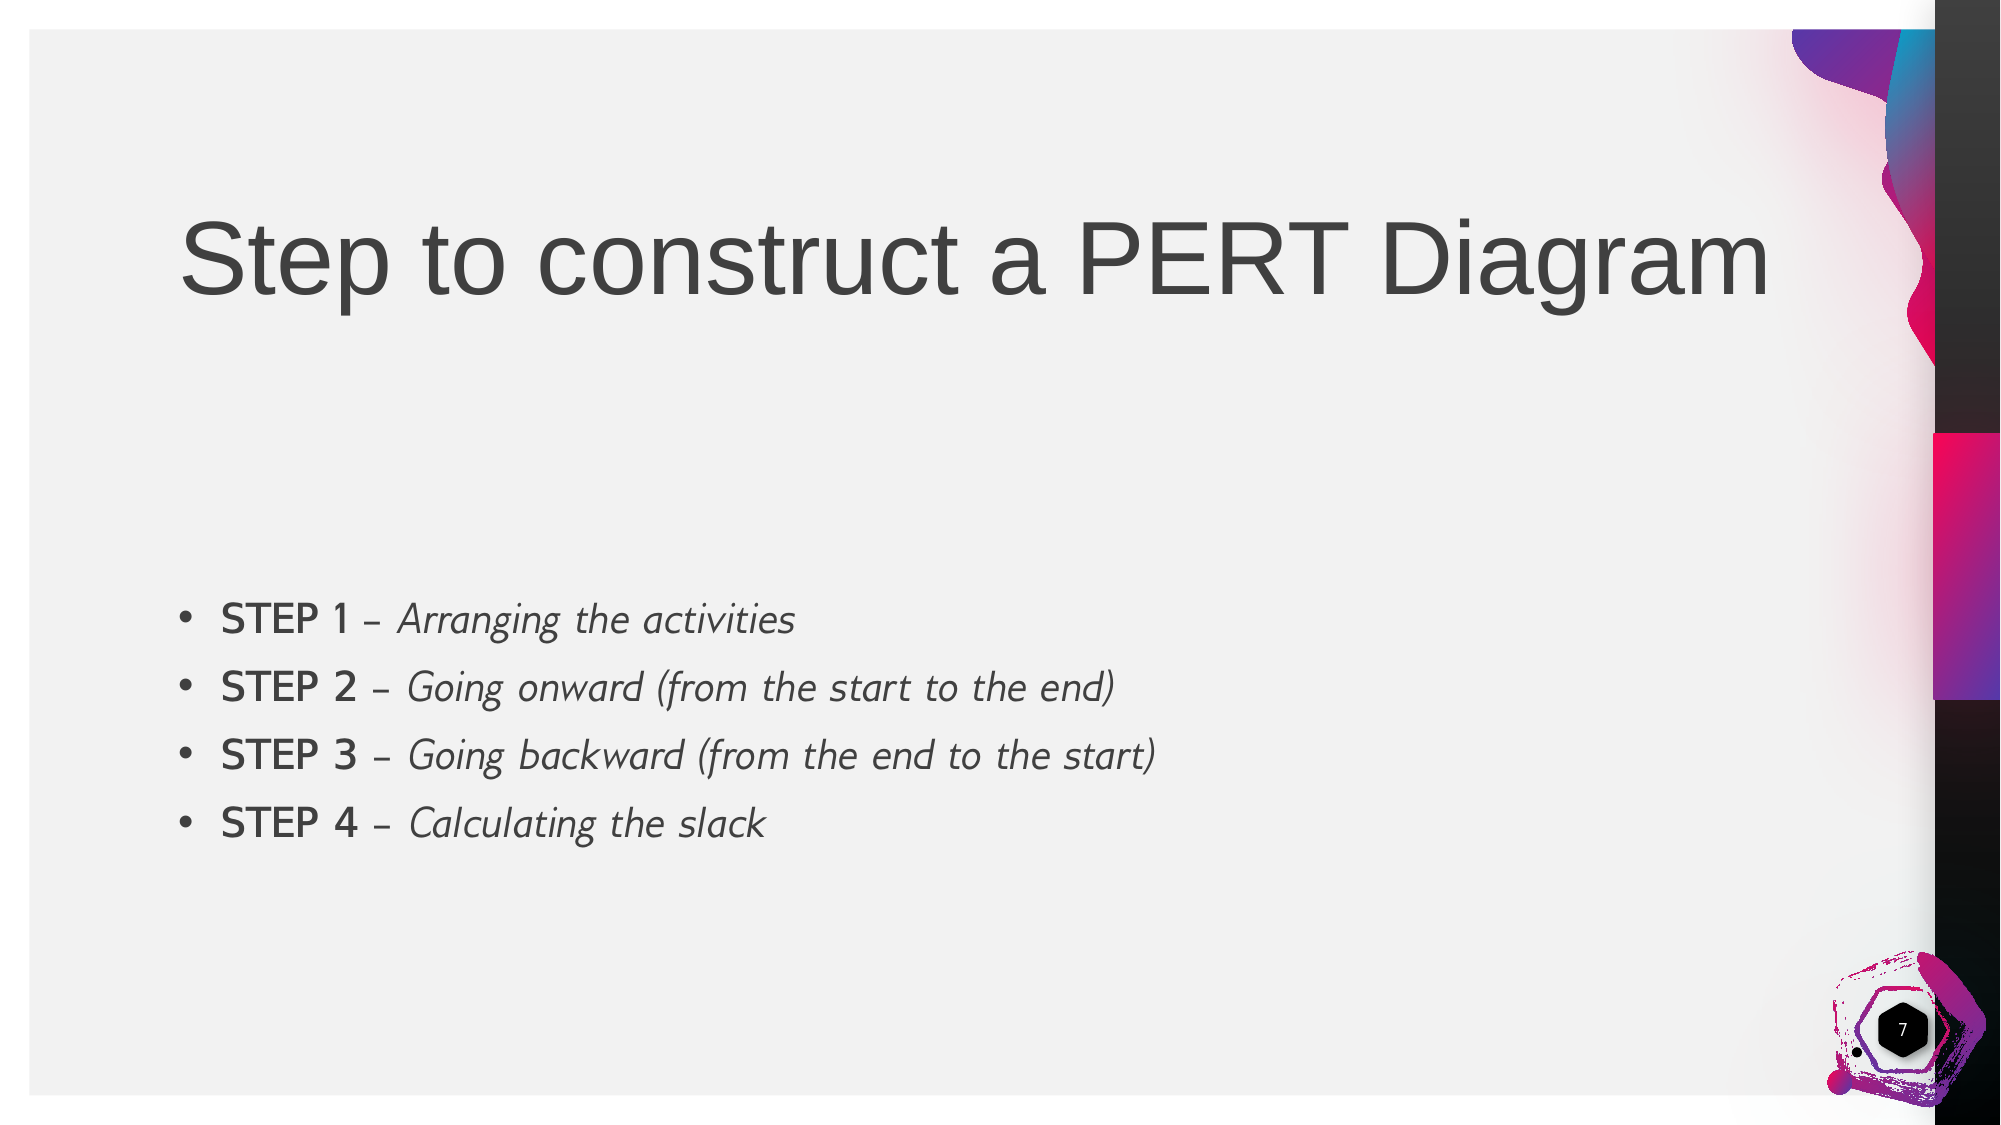

# Step to construct a PERT Diagram

STEP 1 – Arranging the activities
STEP 2 – Going onward (from the start to the end)
STEP 3 – Going backward (from the end to the start)
STEP 4 – Calculating the slack

7